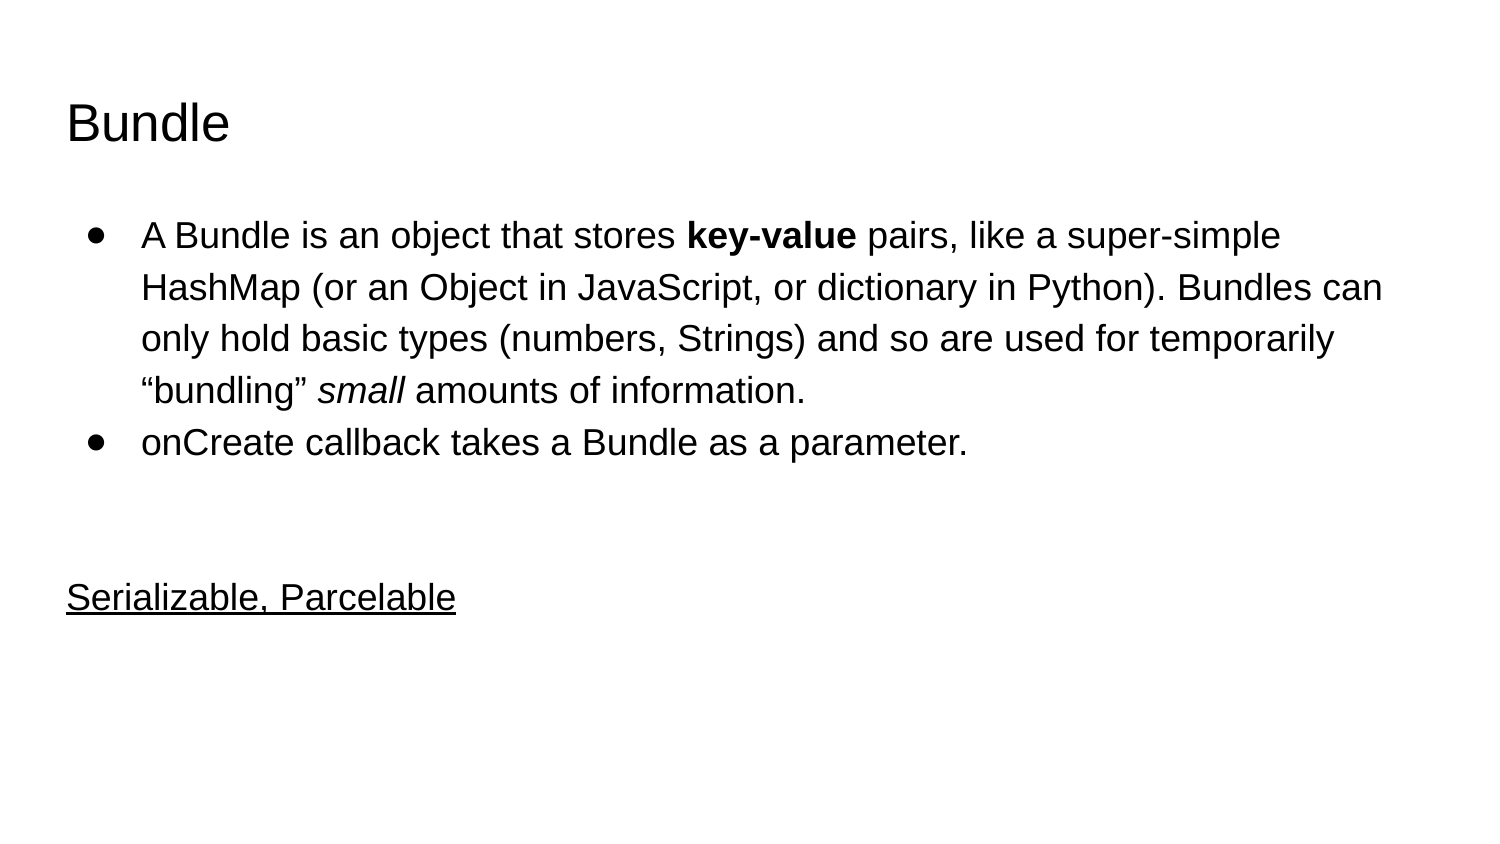

# Bundle
A Bundle is an object that stores key-value pairs, like a super-simple HashMap (or an Object in JavaScript, or dictionary in Python). Bundles can only hold basic types (numbers, Strings) and so are used for temporarily “bundling” small amounts of information.
onCreate callback takes a Bundle as a parameter.

Serializable, Parcelable